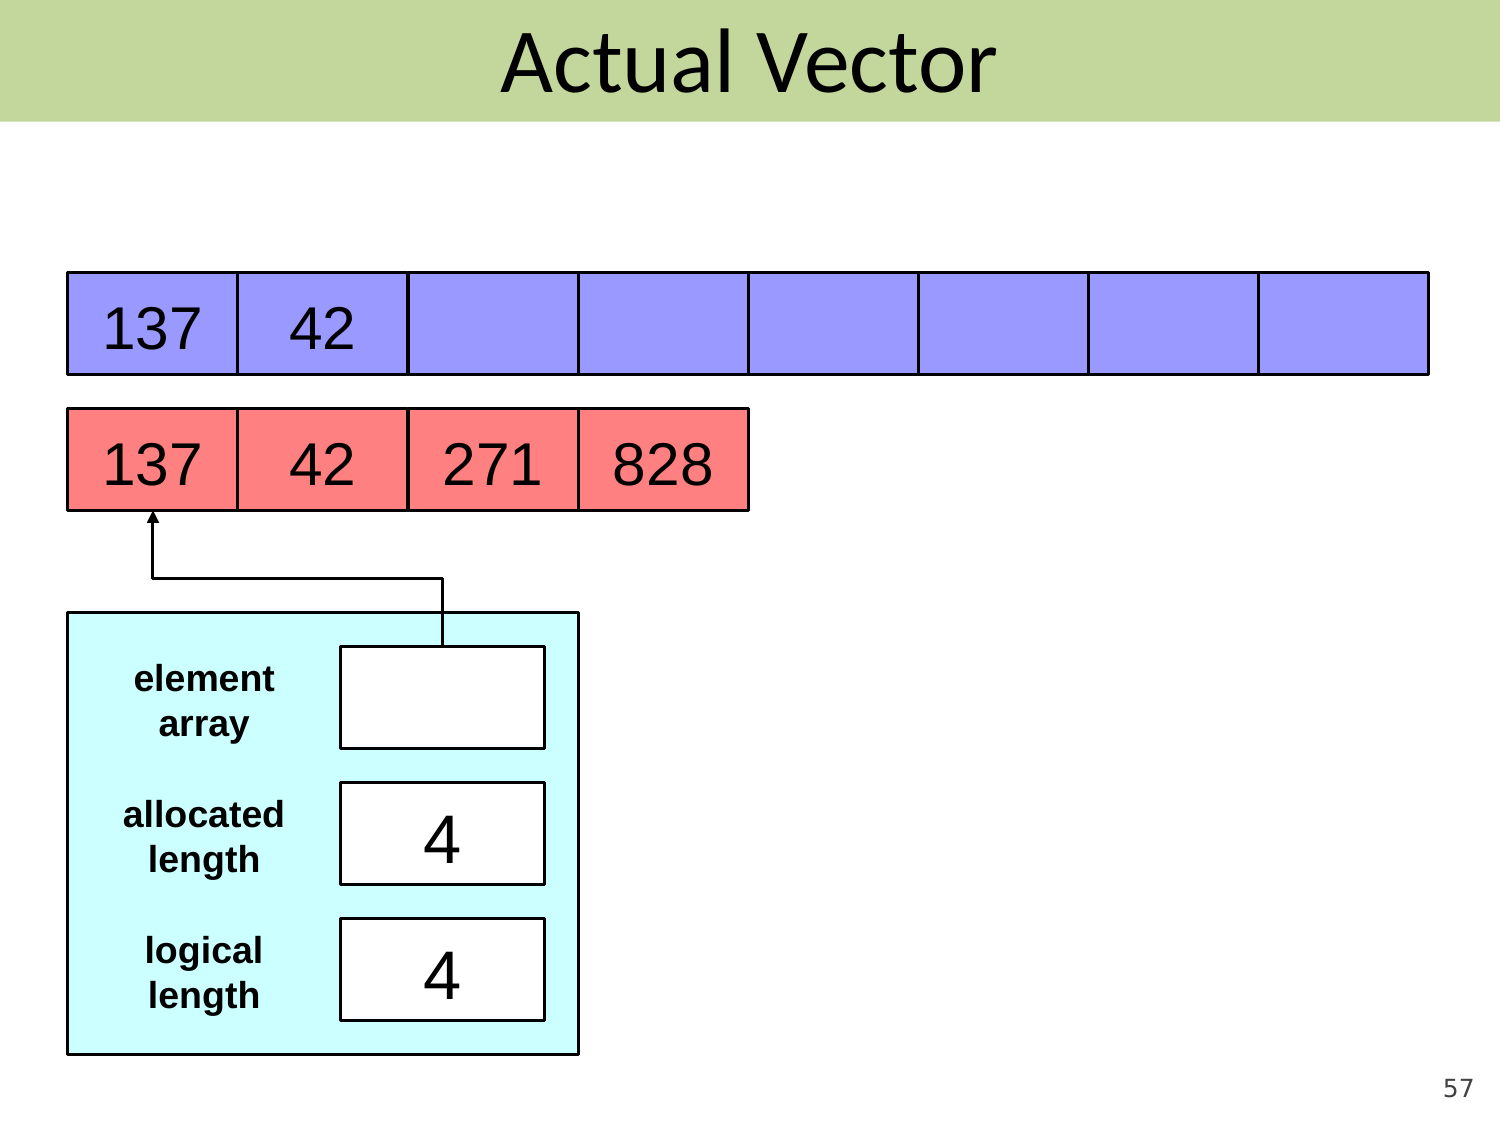

# Actual Vector
137
42

137
42
271
828

element
array

allocated
length
4
logical
length
4